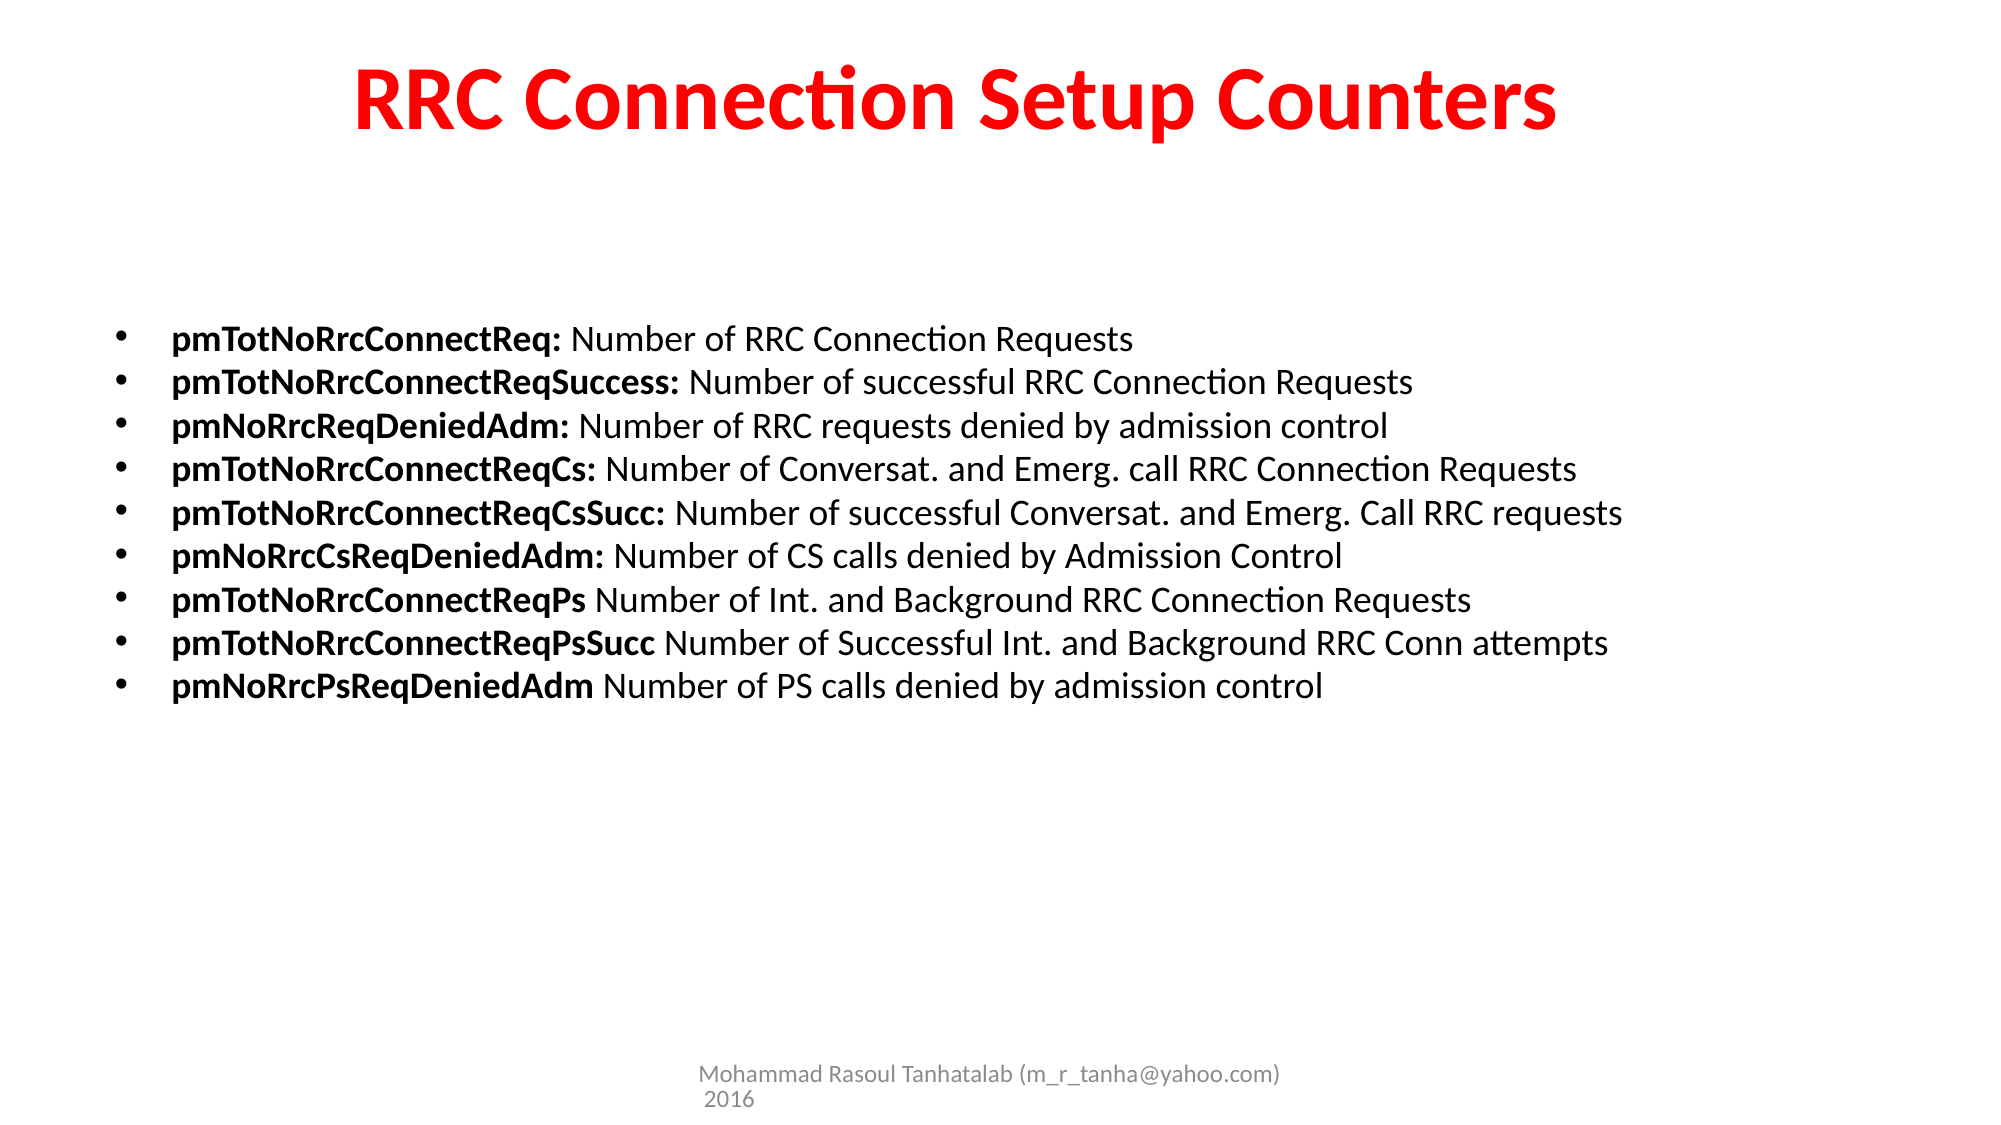

# RRC Connection Setup Counters

pmTotNoRrcConnectReq: Number of RRC Connection Requests
pmTotNoRrcConnectReqSuccess: Number of successful RRC Connection Requests
pmNoRrcReqDeniedAdm: Number of RRC requests denied by admission control
pmTotNoRrcConnectReqCs: Number of Conversat. and Emerg. call RRC Connection Requests
pmTotNoRrcConnectReqCsSucc: Number of successful Conversat. and Emerg. Call RRC requests
pmNoRrcCsReqDeniedAdm: Number of CS calls denied by Admission Control
pmTotNoRrcConnectReqPs Number of Int. and Background RRC Connection Requests
pmTotNoRrcConnectReqPsSucc Number of Successful Int. and Background RRC Conn attempts
pmNoRrcPsReqDeniedAdm Number of PS calls denied by admission control
Mohammad Rasoul Tanhatalab (m_r_tanha@yahoo.com)    2016